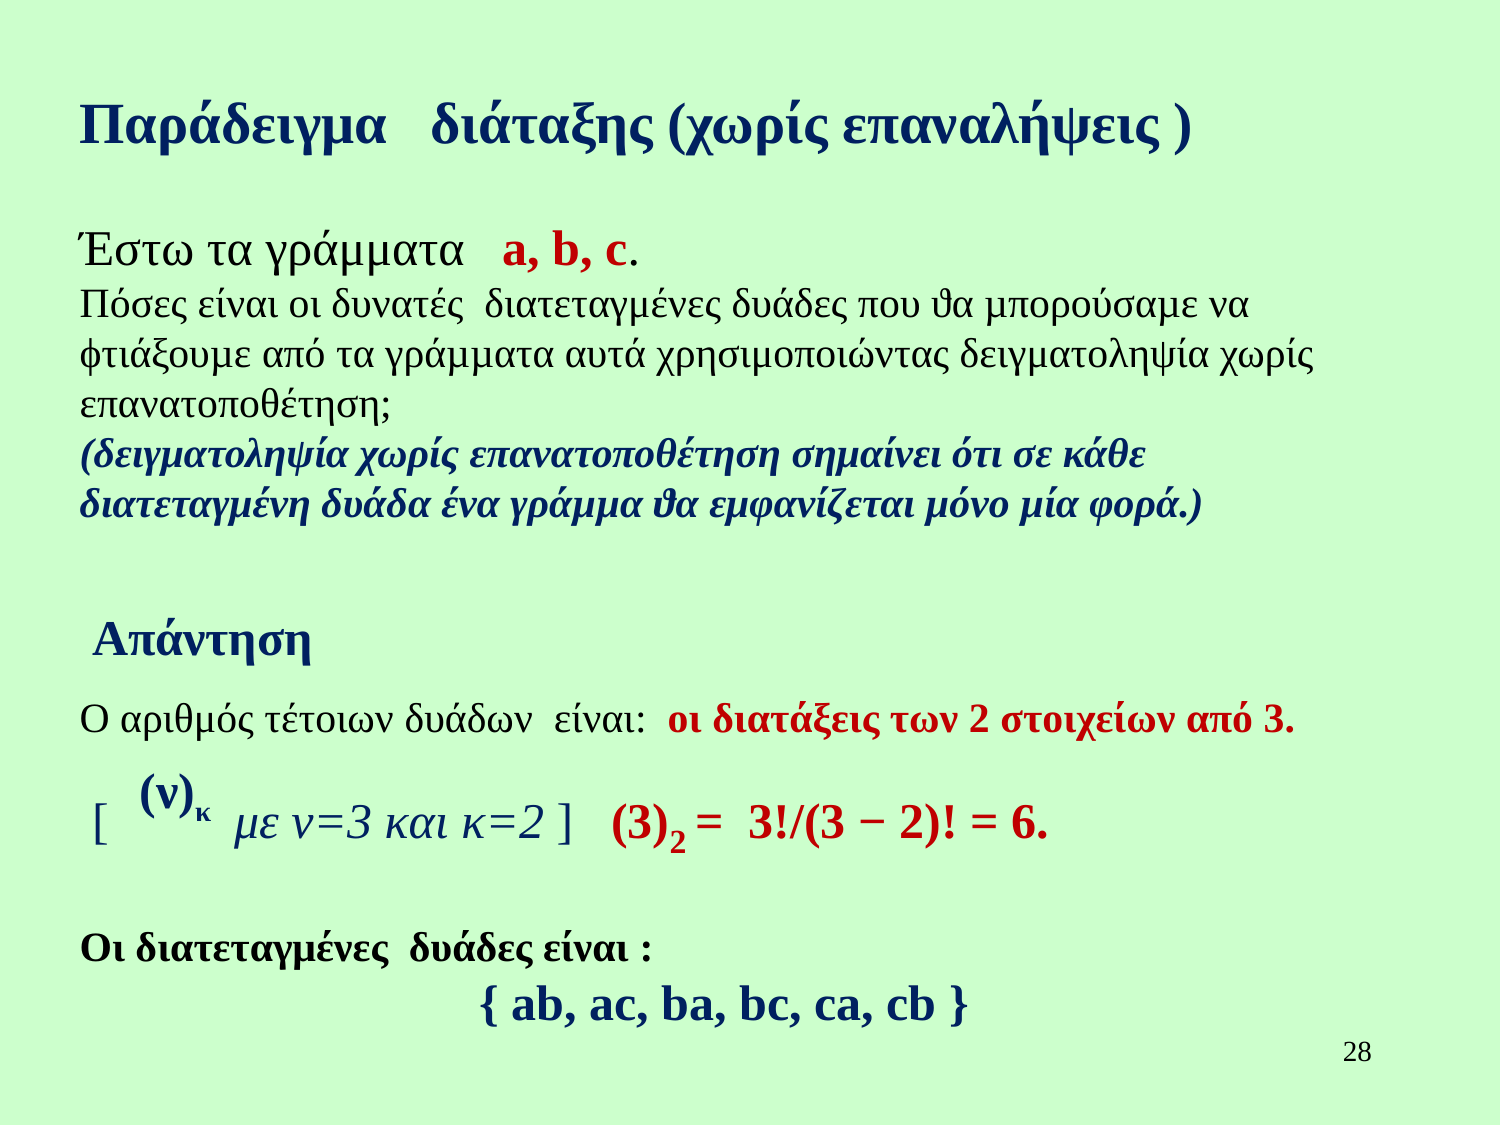

Παράδειγμα   διάταξης (χωρίς επαναλήψεις )

Έστω τα γράμματα   a, b, c.
Πόσες είναι οι δυνατές  διατεταγμένες δυάδες που ϑα µπορούσαµε να ϕτιάξουµε από τα γράµµατα αυτά χρησιμοποιώντας δειγματοληψία χωρίς επανατοποθέτηση;
(δειγματοληψία χωρίς επανατοποθέτηση σημαίνει ότι σε κάθε διατεταγμένη δυάδα ένα γράµµα ϑα εμφανίζεται µόνο µία φορά.)

 Απάντηση
Ο αριθμός τέτοιων δυάδων  είναι:  οι διατάξεις των 2 στοιχείων από 3.
 [          με ν=3 και κ=2 ]   (3)2 =  3!/(3 − 2)! = 6.

Οι διατεταγμένες  δυάδες είναι :
                                { ab, ac, ba, bc, ca, cb }
 (ν)κ
28